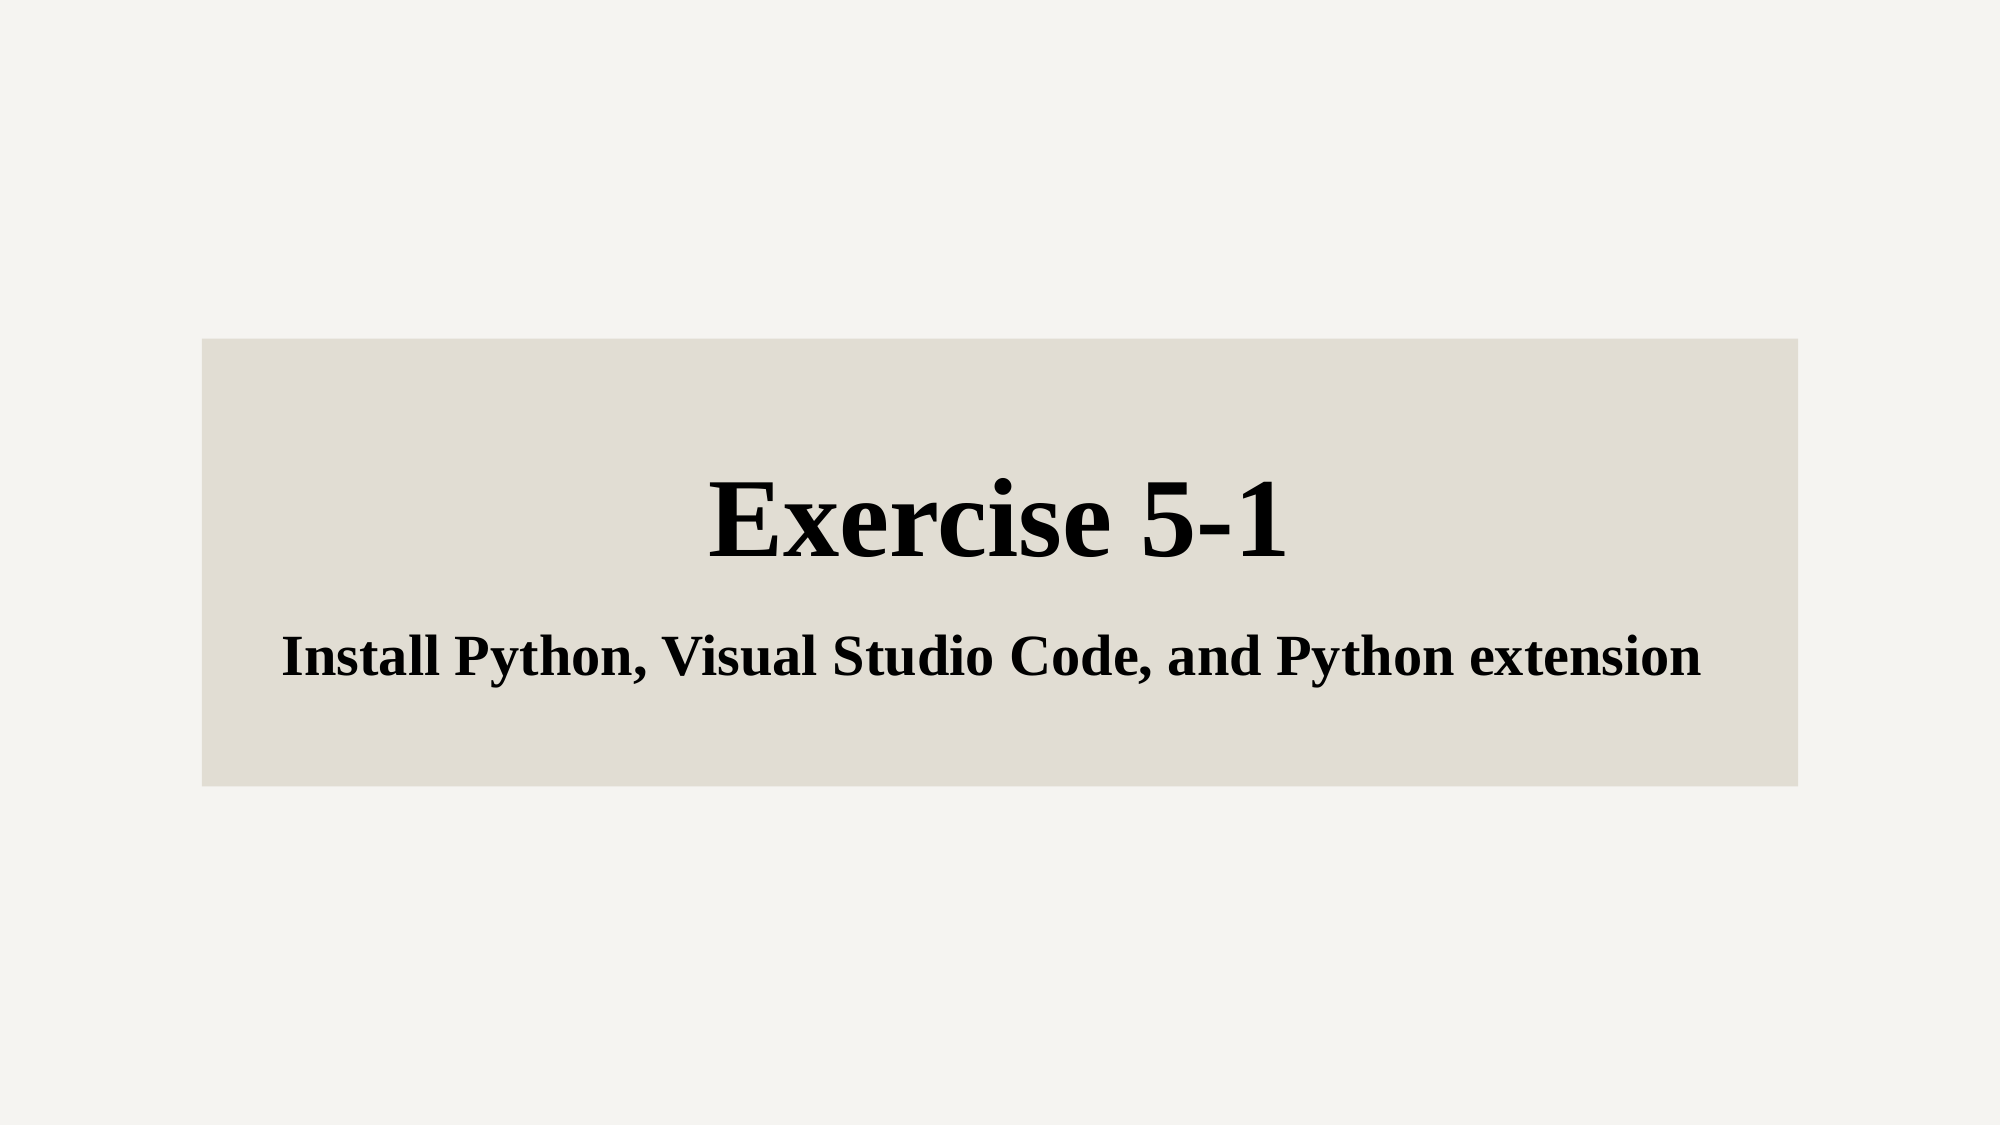

Exercise 5-1
Install Python, Visual Studio Code, and Python extension